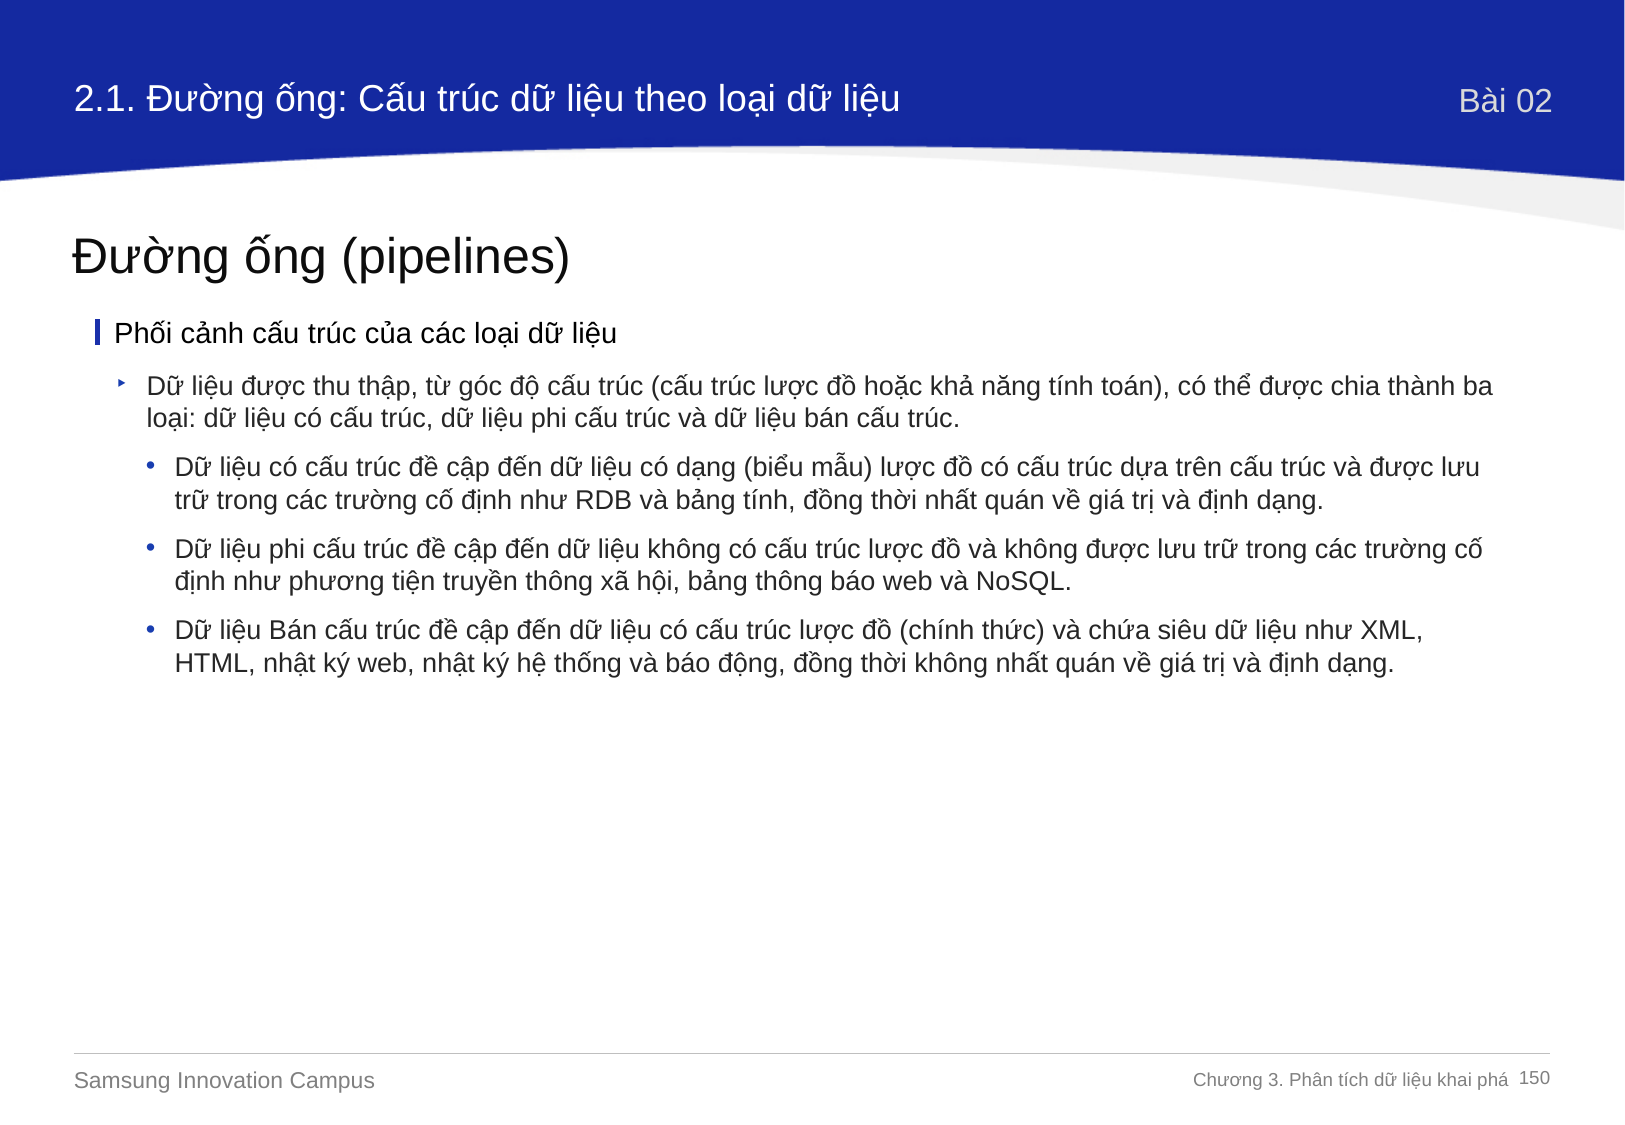

2.1. Đường ống: Cấu trúc dữ liệu theo loại dữ liệu
Bài 02
Đường ống (pipelines)
Phối cảnh cấu trúc của các loại dữ liệu
Dữ liệu được thu thập, từ góc độ cấu trúc (cấu trúc lược đồ hoặc khả năng tính toán), có thể được chia thành ba loại: dữ liệu có cấu trúc, dữ liệu phi cấu trúc và dữ liệu bán cấu trúc.
Dữ liệu có cấu trúc đề cập đến dữ liệu có dạng (biểu mẫu) lược đồ có cấu trúc dựa trên cấu trúc và được lưu trữ trong các trường cố định như RDB và bảng tính, đồng thời nhất quán về giá trị và định dạng.
Dữ liệu phi cấu trúc đề cập đến dữ liệu không có cấu trúc lược đồ và không được lưu trữ trong các trường cố định như phương tiện truyền thông xã hội, bảng thông báo web và NoSQL.
Dữ liệu Bán cấu trúc đề cập đến dữ liệu có cấu trúc lược đồ (chính thức) và chứa siêu dữ liệu như XML, HTML, nhật ký web, nhật ký hệ thống và báo động, đồng thời không nhất quán về giá trị và định dạng.